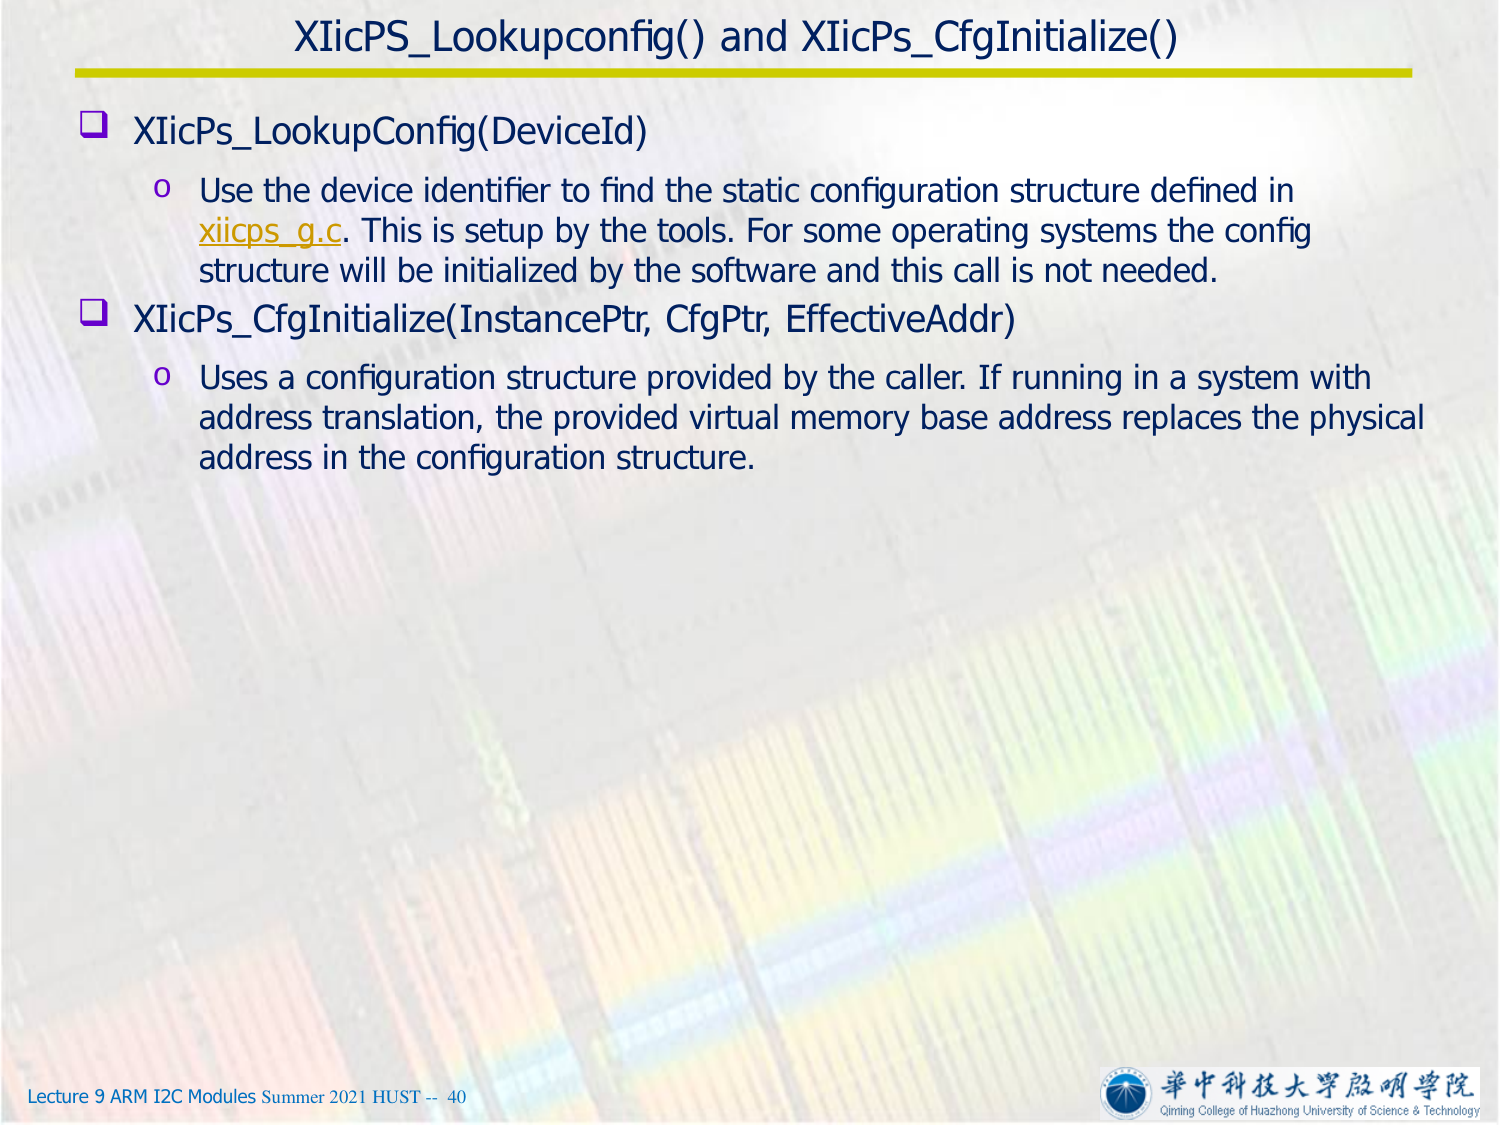

# XIicPS_Lookupconfig() and XIicPs_CfgInitialize()
XIicPs_LookupConfig(DeviceId)
Use the device identifier to find the static configuration structure defined in xiicps_g.c. This is setup by the tools. For some operating systems the config structure will be initialized by the software and this call is not needed.
XIicPs_CfgInitialize(InstancePtr, CfgPtr, EffectiveAddr)
Uses a configuration structure provided by the caller. If running in a system with address translation, the provided virtual memory base address replaces the physical address in the configuration structure.